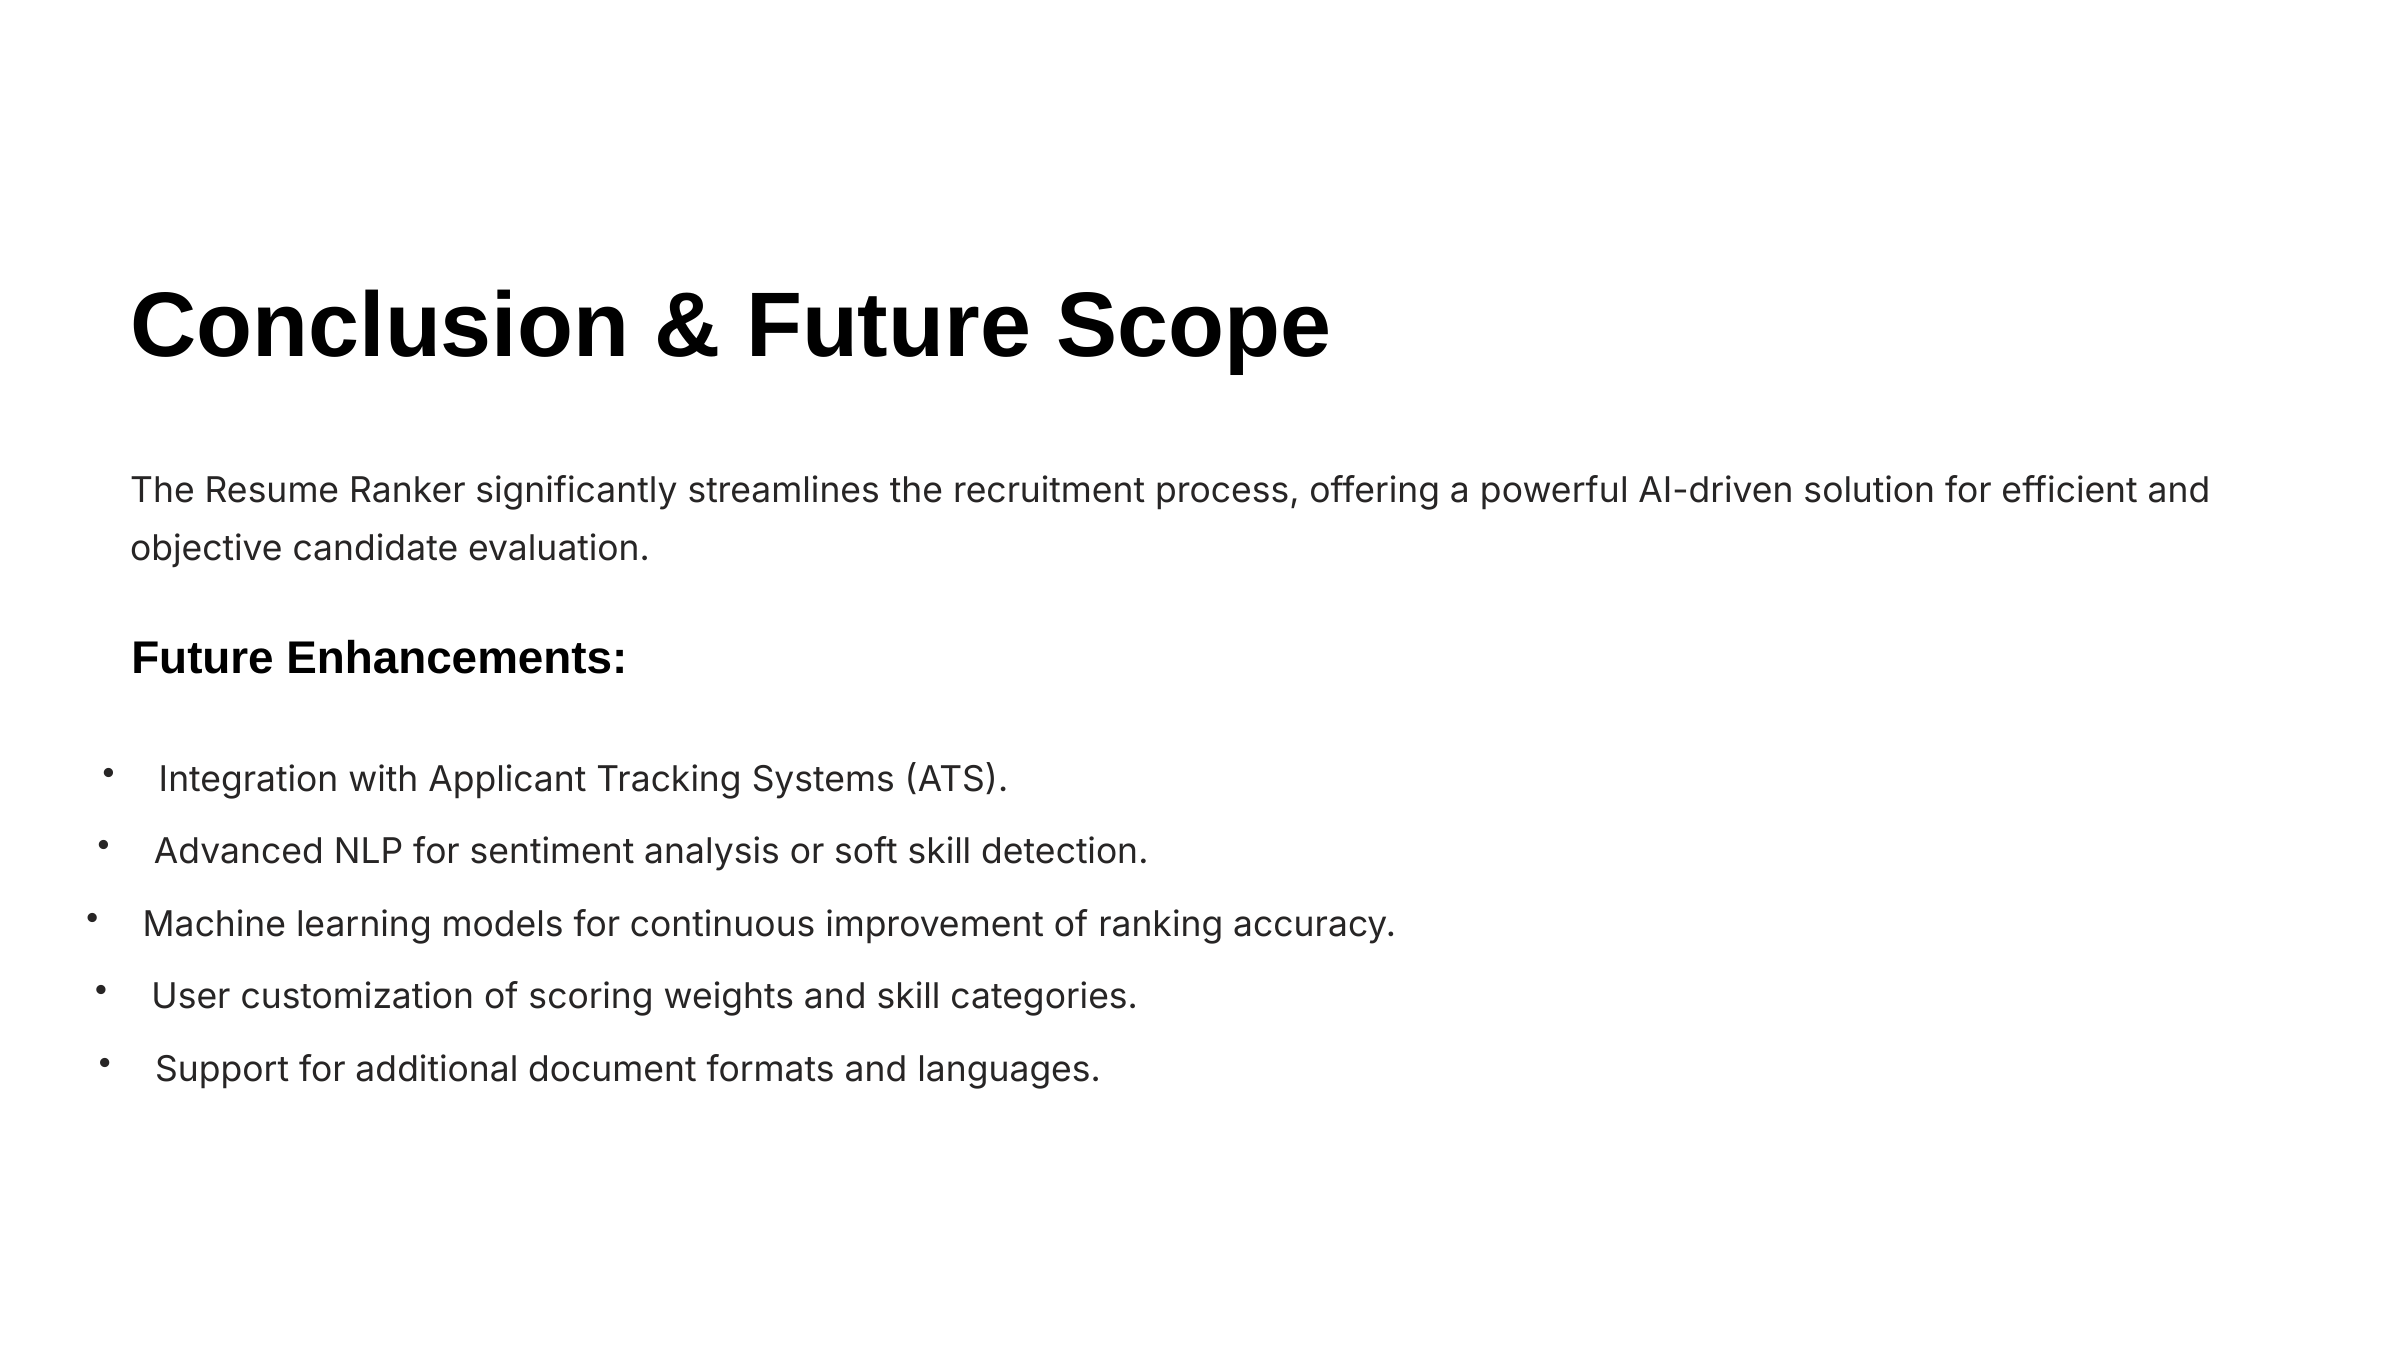

Conclusion & Future Scope
The Resume Ranker significantly streamlines the recruitment process, offering a powerful AI-driven solution for efficient and objective candidate evaluation.
Future Enhancements:
Integration with Applicant Tracking Systems (ATS).
Advanced NLP for sentiment analysis or soft skill detection.
Machine learning models for continuous improvement of ranking accuracy.
User customization of scoring weights and skill categories.
Support for additional document formats and languages.